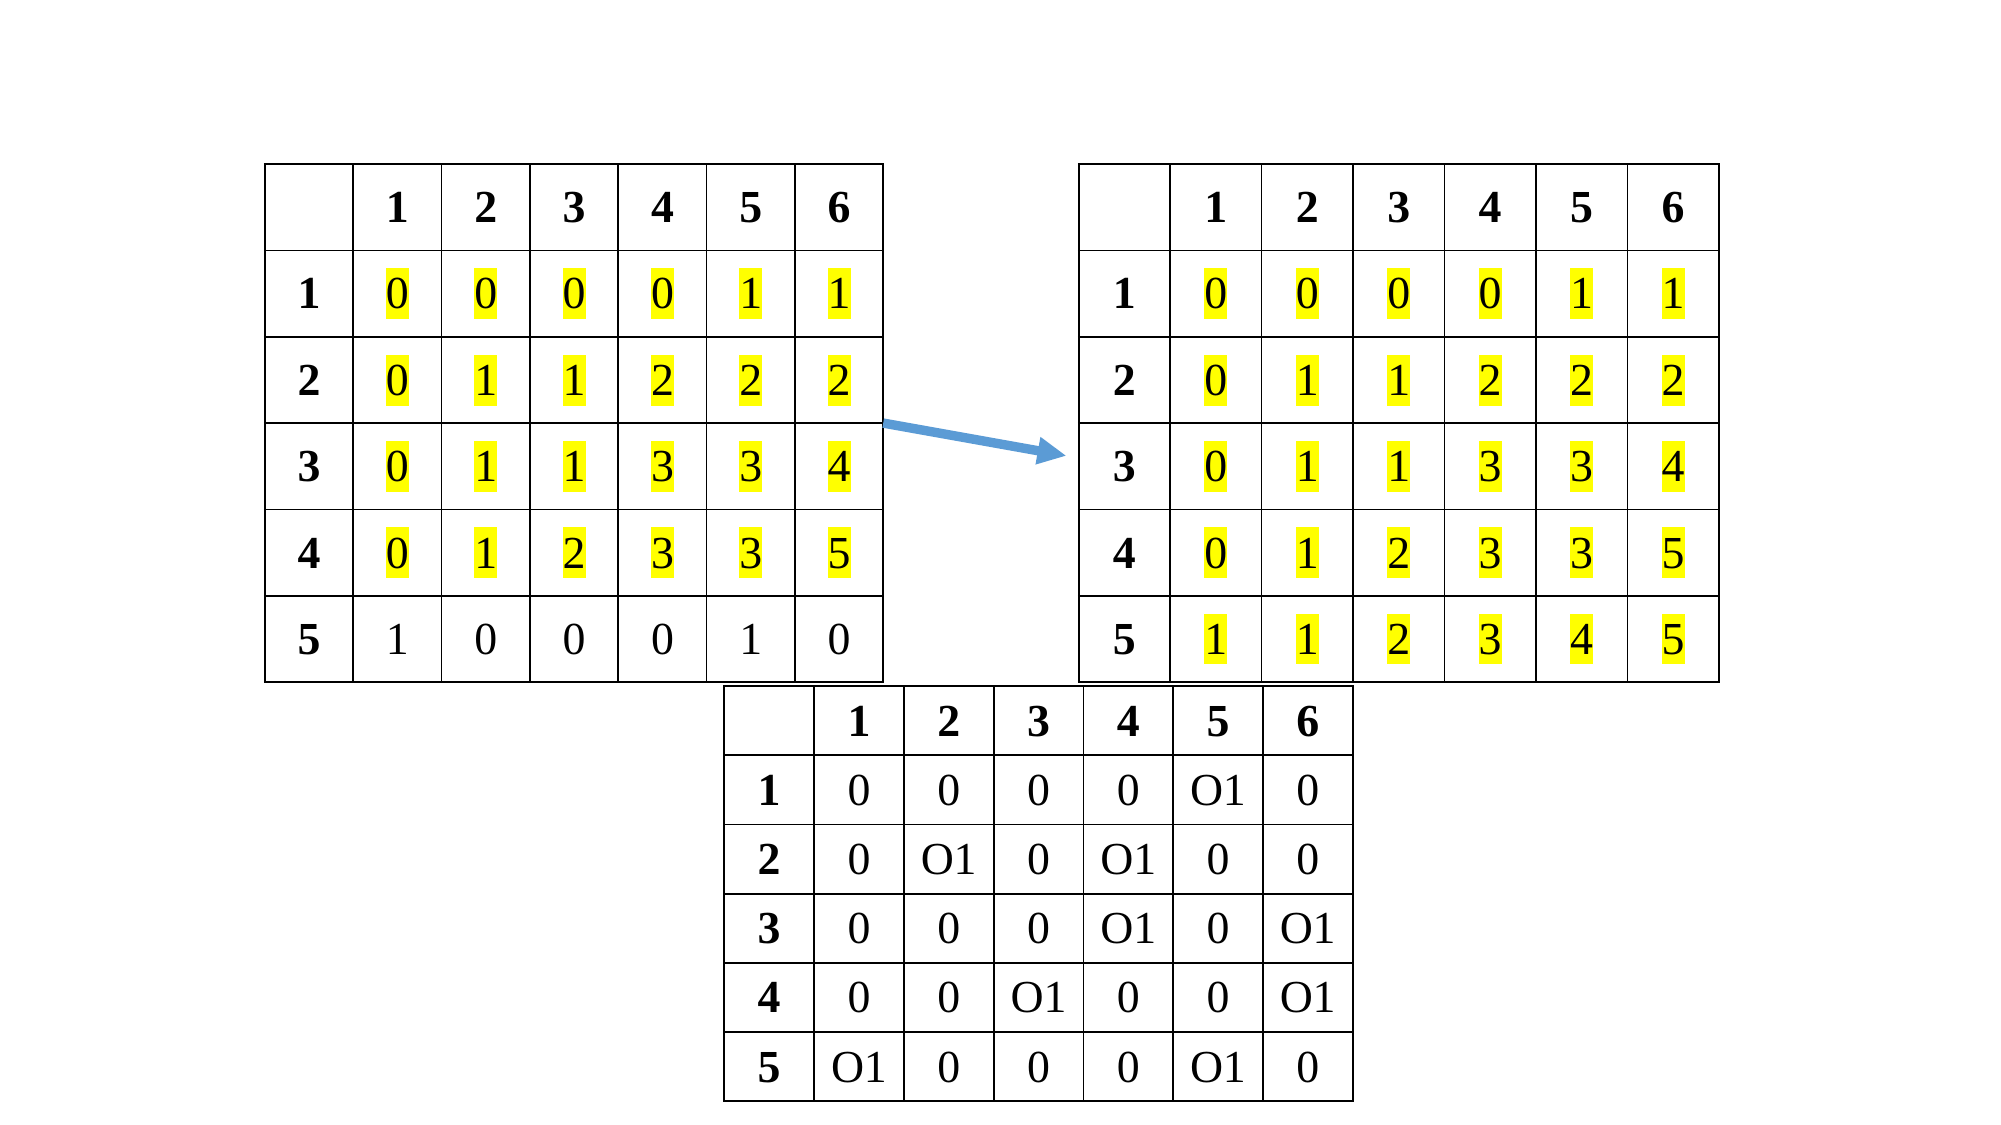

|  | 1 | 2 | 3 | 4 | 5 | 6 |
| --- | --- | --- | --- | --- | --- | --- |
| 1 | 0 | 0 | 0 | 0 | 1 | 1 |
| 2 | 0 | 1 | 1 | 2 | 2 | 2 |
| 3 | 0 | 1 | 1 | 3 | 3 | 4 |
| 4 | 0 | 1 | 2 | 3 | 3 | 5 |
| 5 | 1 | 0 | 0 | 0 | 1 | 0 |
|  | 1 | 2 | 3 | 4 | 5 | 6 |
| --- | --- | --- | --- | --- | --- | --- |
| 1 | 0 | 0 | 0 | 0 | 1 | 1 |
| 2 | 0 | 1 | 1 | 2 | 2 | 2 |
| 3 | 0 | 1 | 1 | 3 | 3 | 4 |
| 4 | 0 | 1 | 2 | 3 | 3 | 5 |
| 5 | 1 | 1 | 2 | 3 | 4 | 5 |
|  | 1 | 2 | 3 | 4 | 5 | 6 |
| --- | --- | --- | --- | --- | --- | --- |
| 1 | 0 | 0 | 0 | 0 | O1 | 0 |
| 2 | 0 | O1 | 0 | O1 | 0 | 0 |
| 3 | 0 | 0 | 0 | O1 | 0 | O1 |
| 4 | 0 | 0 | O1 | 0 | 0 | O1 |
| 5 | O1 | 0 | 0 | 0 | O1 | 0 |